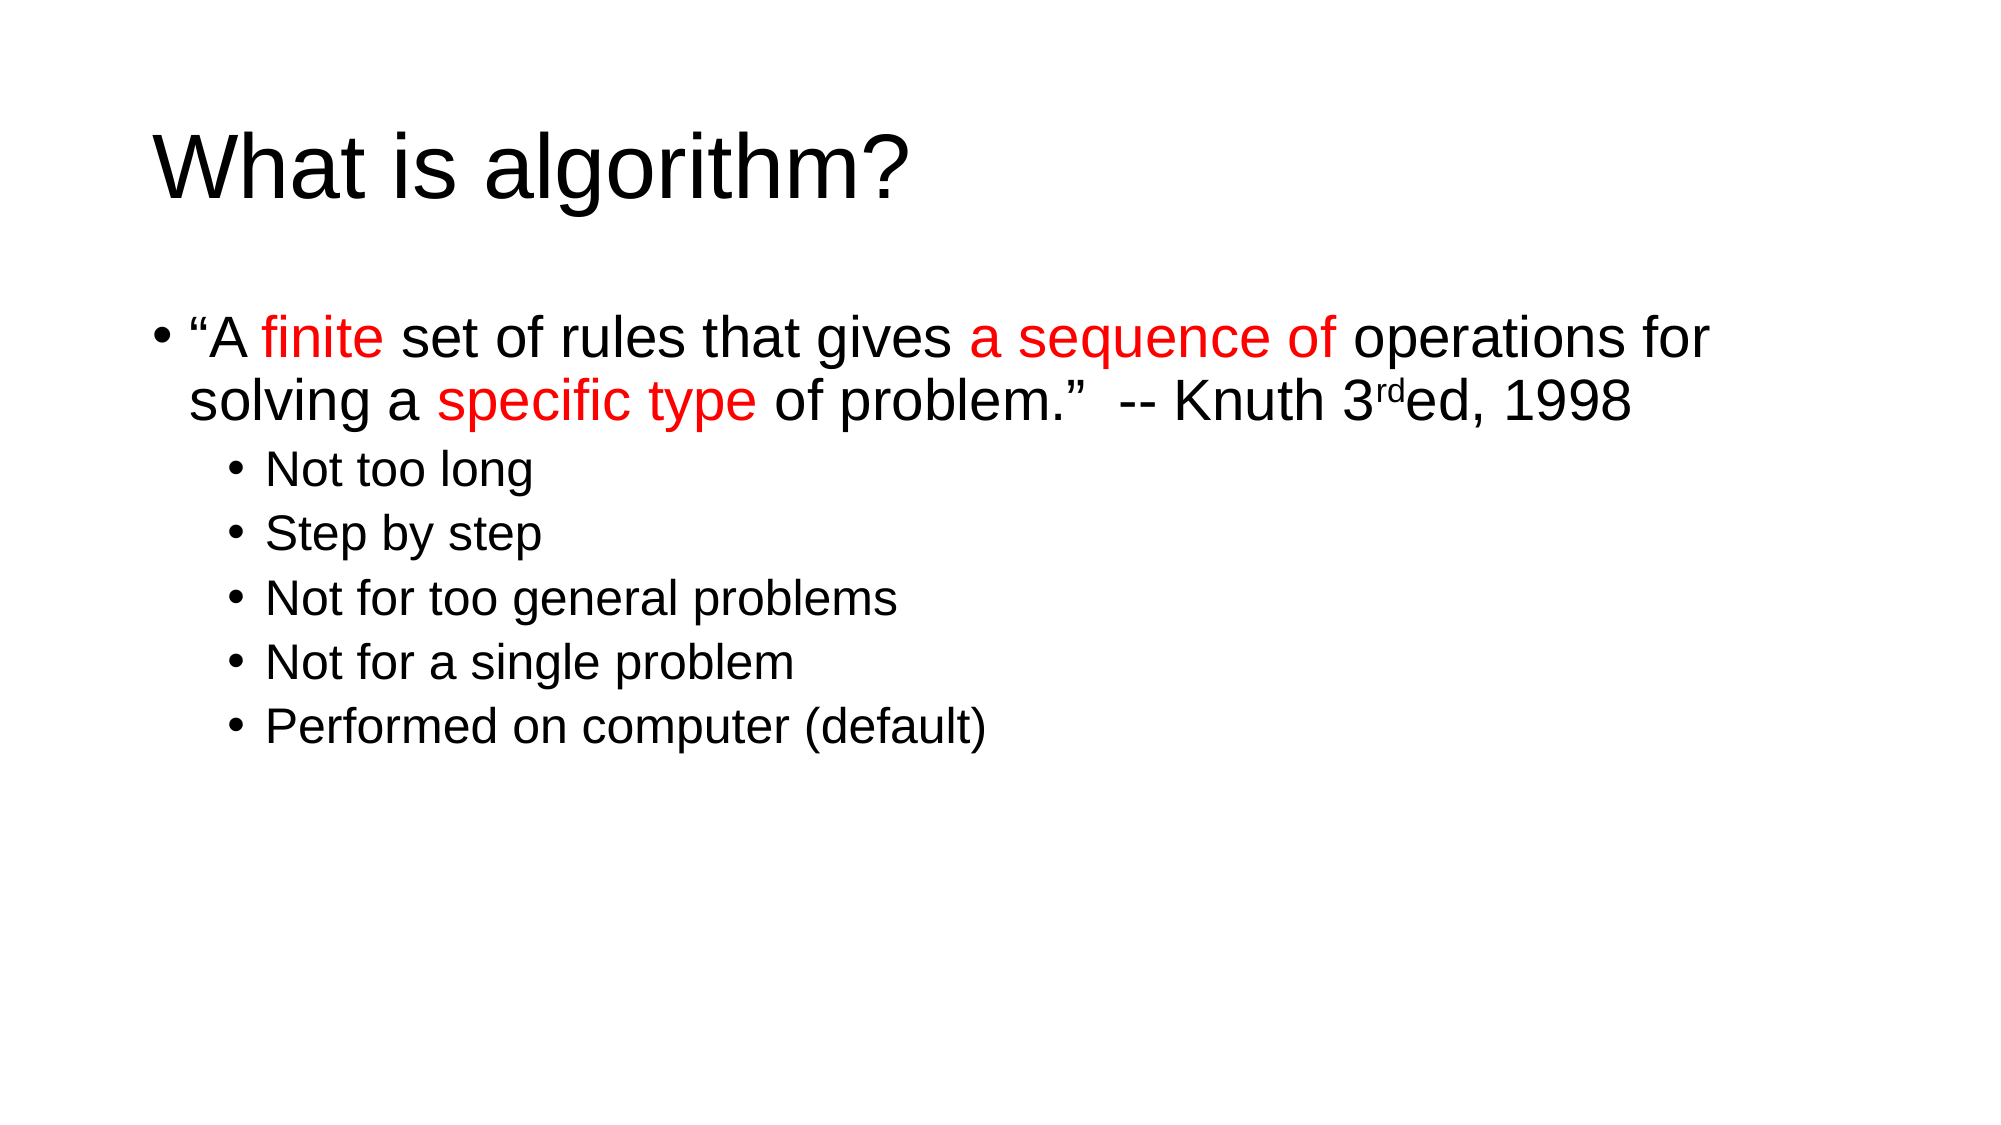

# What is algorithm?
“A finite set of rules that gives a sequence of operations for solving a specific type of problem.”  -- Knuth 3rded, 1998
Not too long
Step by step
Not for too general problems
Not for a single problem
Performed on computer (default)